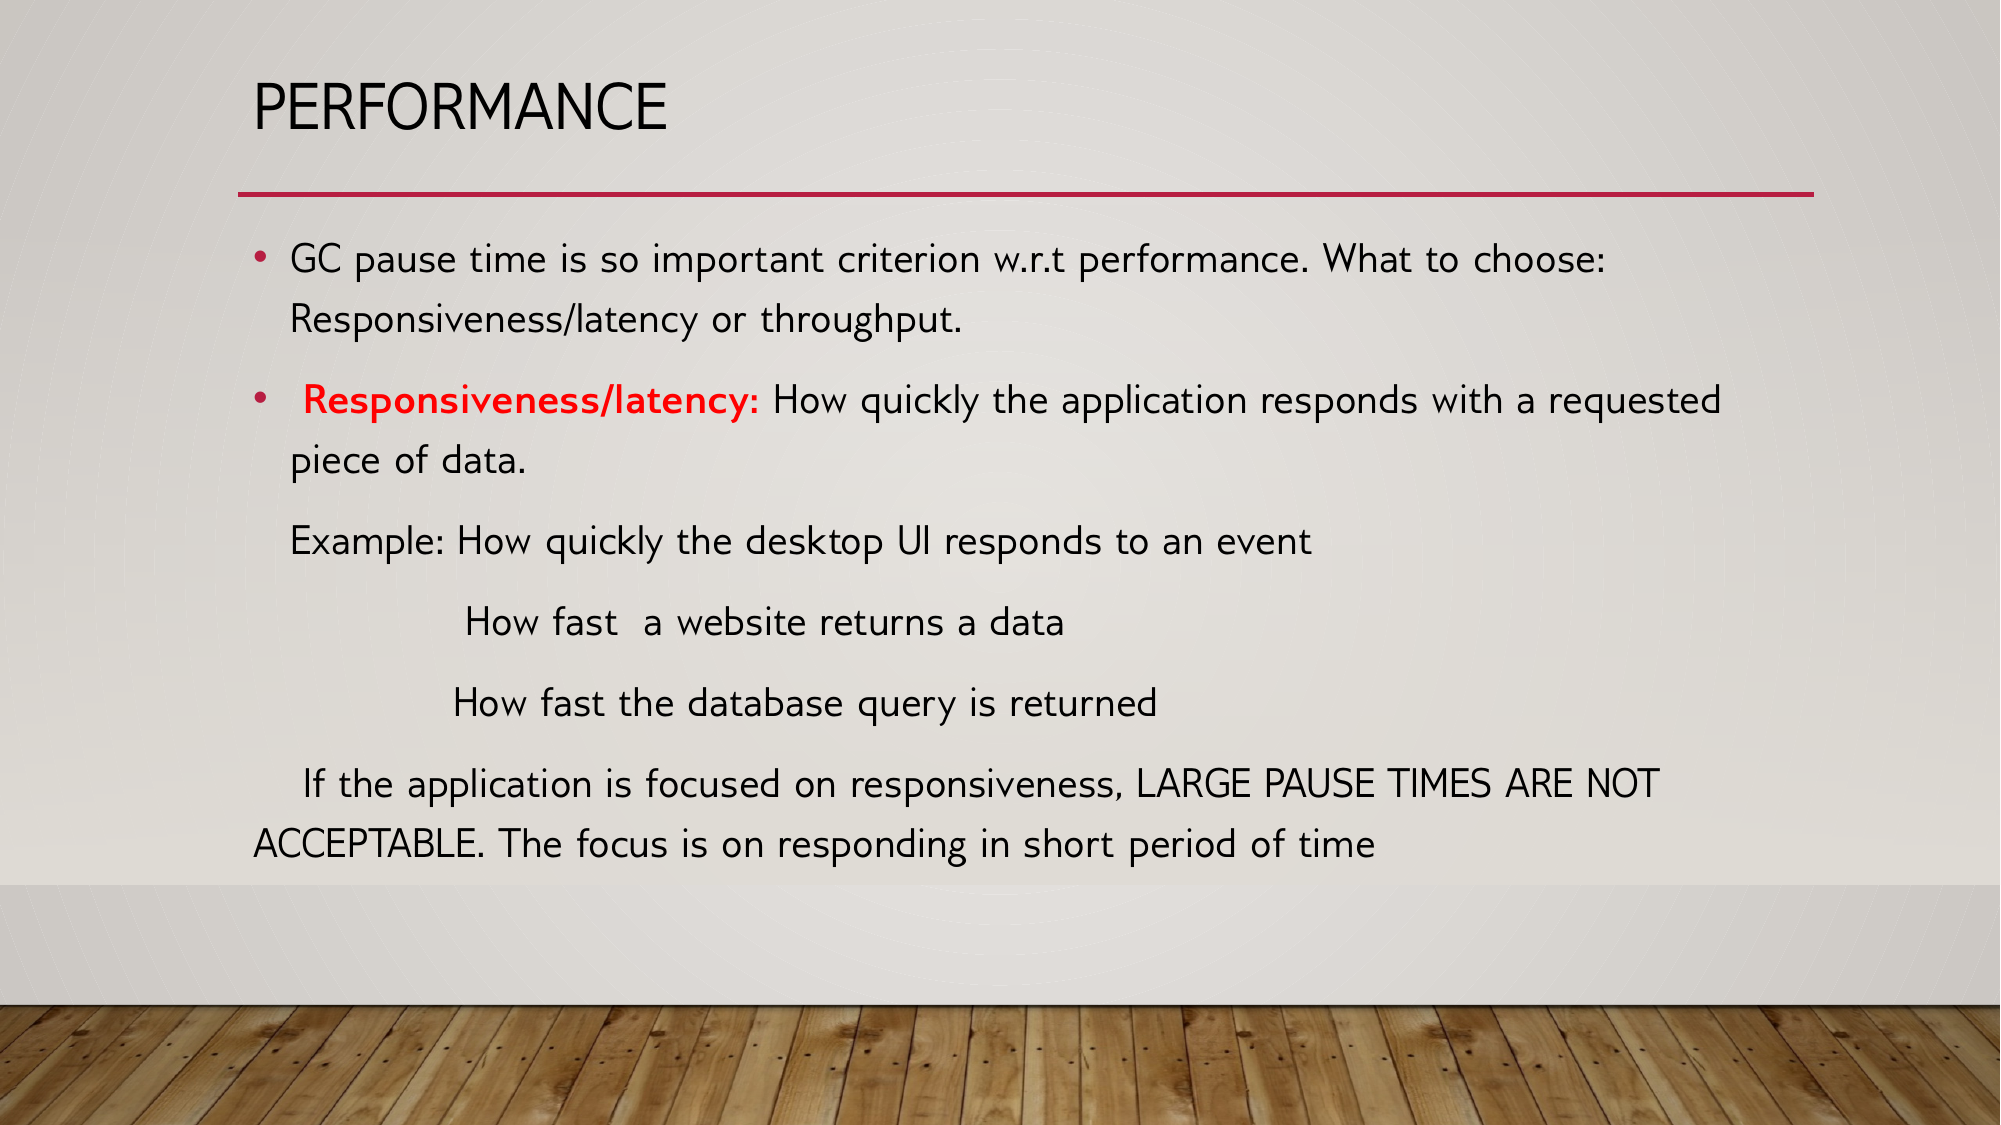

# Performance
GC pause time is so important criterion w.r.t performance. What to choose: Responsiveness/latency or throughput.
 Responsiveness/latency: How quickly the application responds with a requested piece of data.
   Example: How quickly the desktop UI responds to an event
                 How fast  a website returns a data
                How fast the database query is returned
    If the application is focused on responsiveness, LARGE PAUSE TIMES ARE NOT ACCEPTABLE. The focus is on responding in short period of time